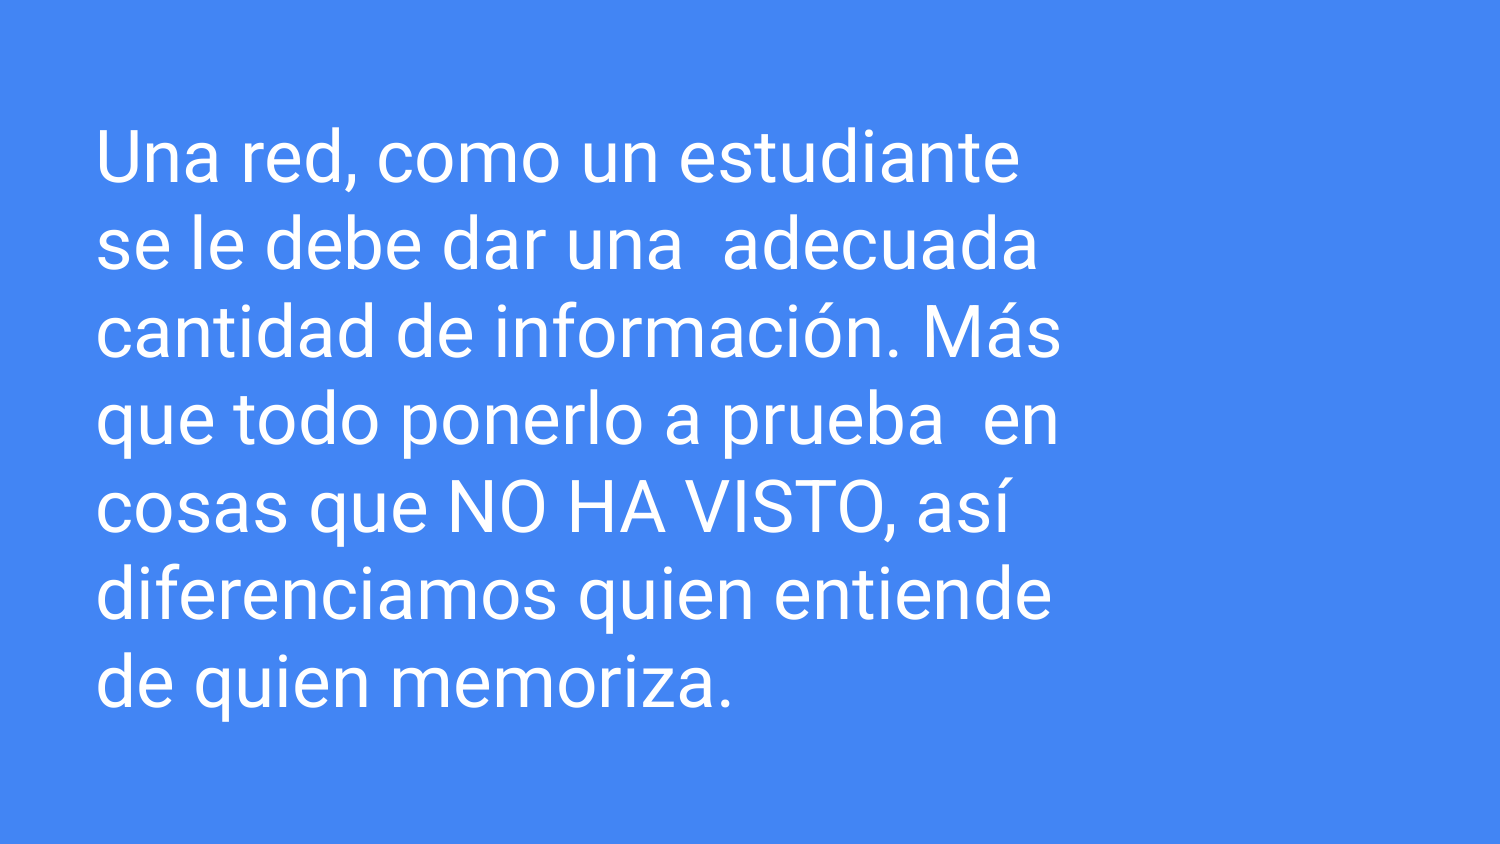

# Una red, como un estudiante se le debe dar una  adecuada cantidad de información. Más que todo ponerlo a prueba  en cosas que NO HA VISTO, así diferenciamos quien entiende de quien memoriza.